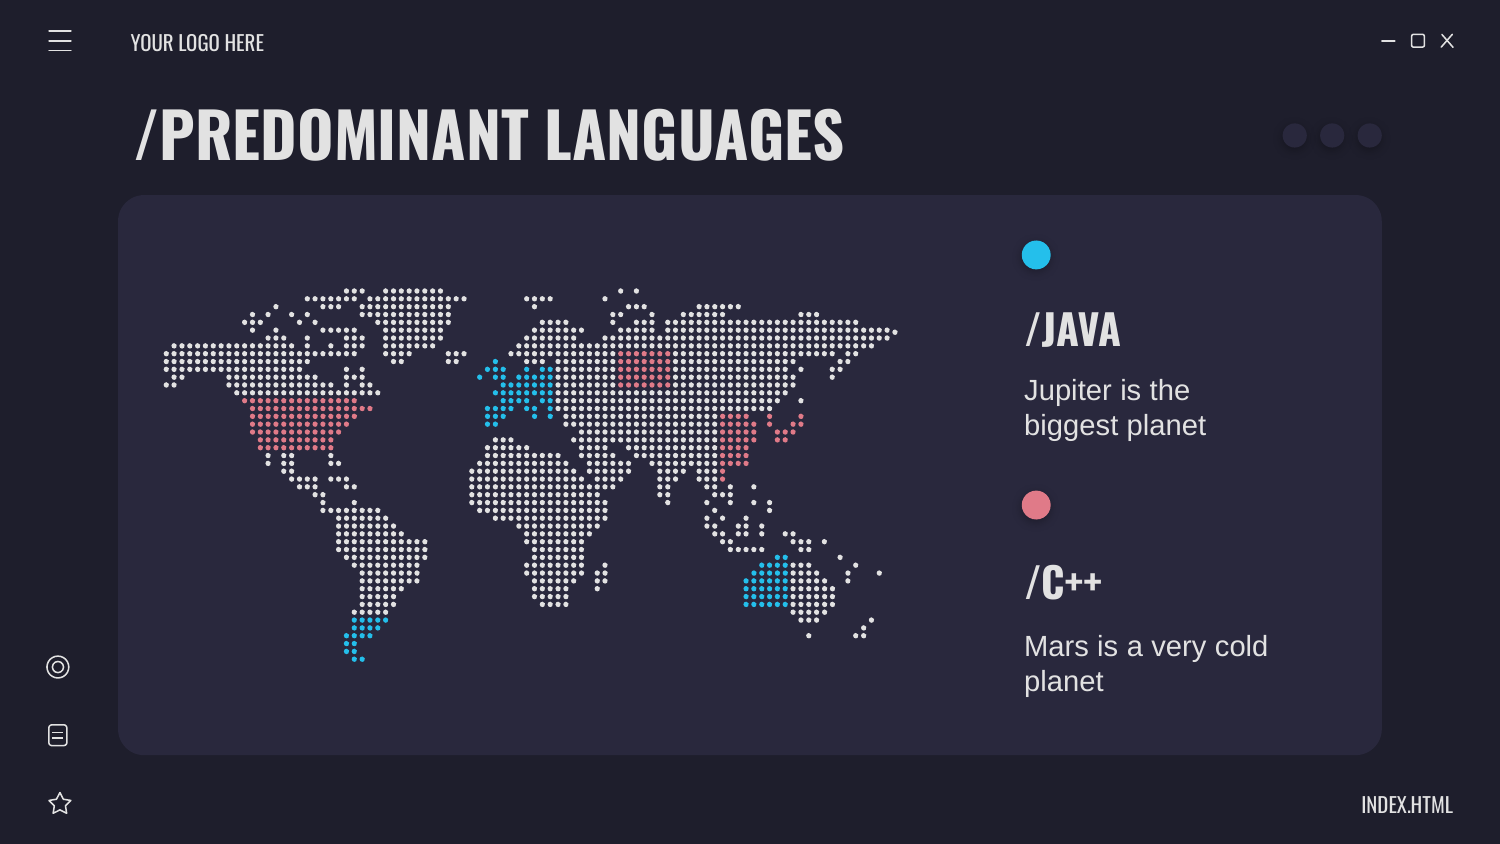

YOUR LOGO HERE

# /PREDOMINANT LANGUAGES

/JAVA

Jupiter is the biggest planet

/C++
Mars is a very cold planet

INDEX.HTML